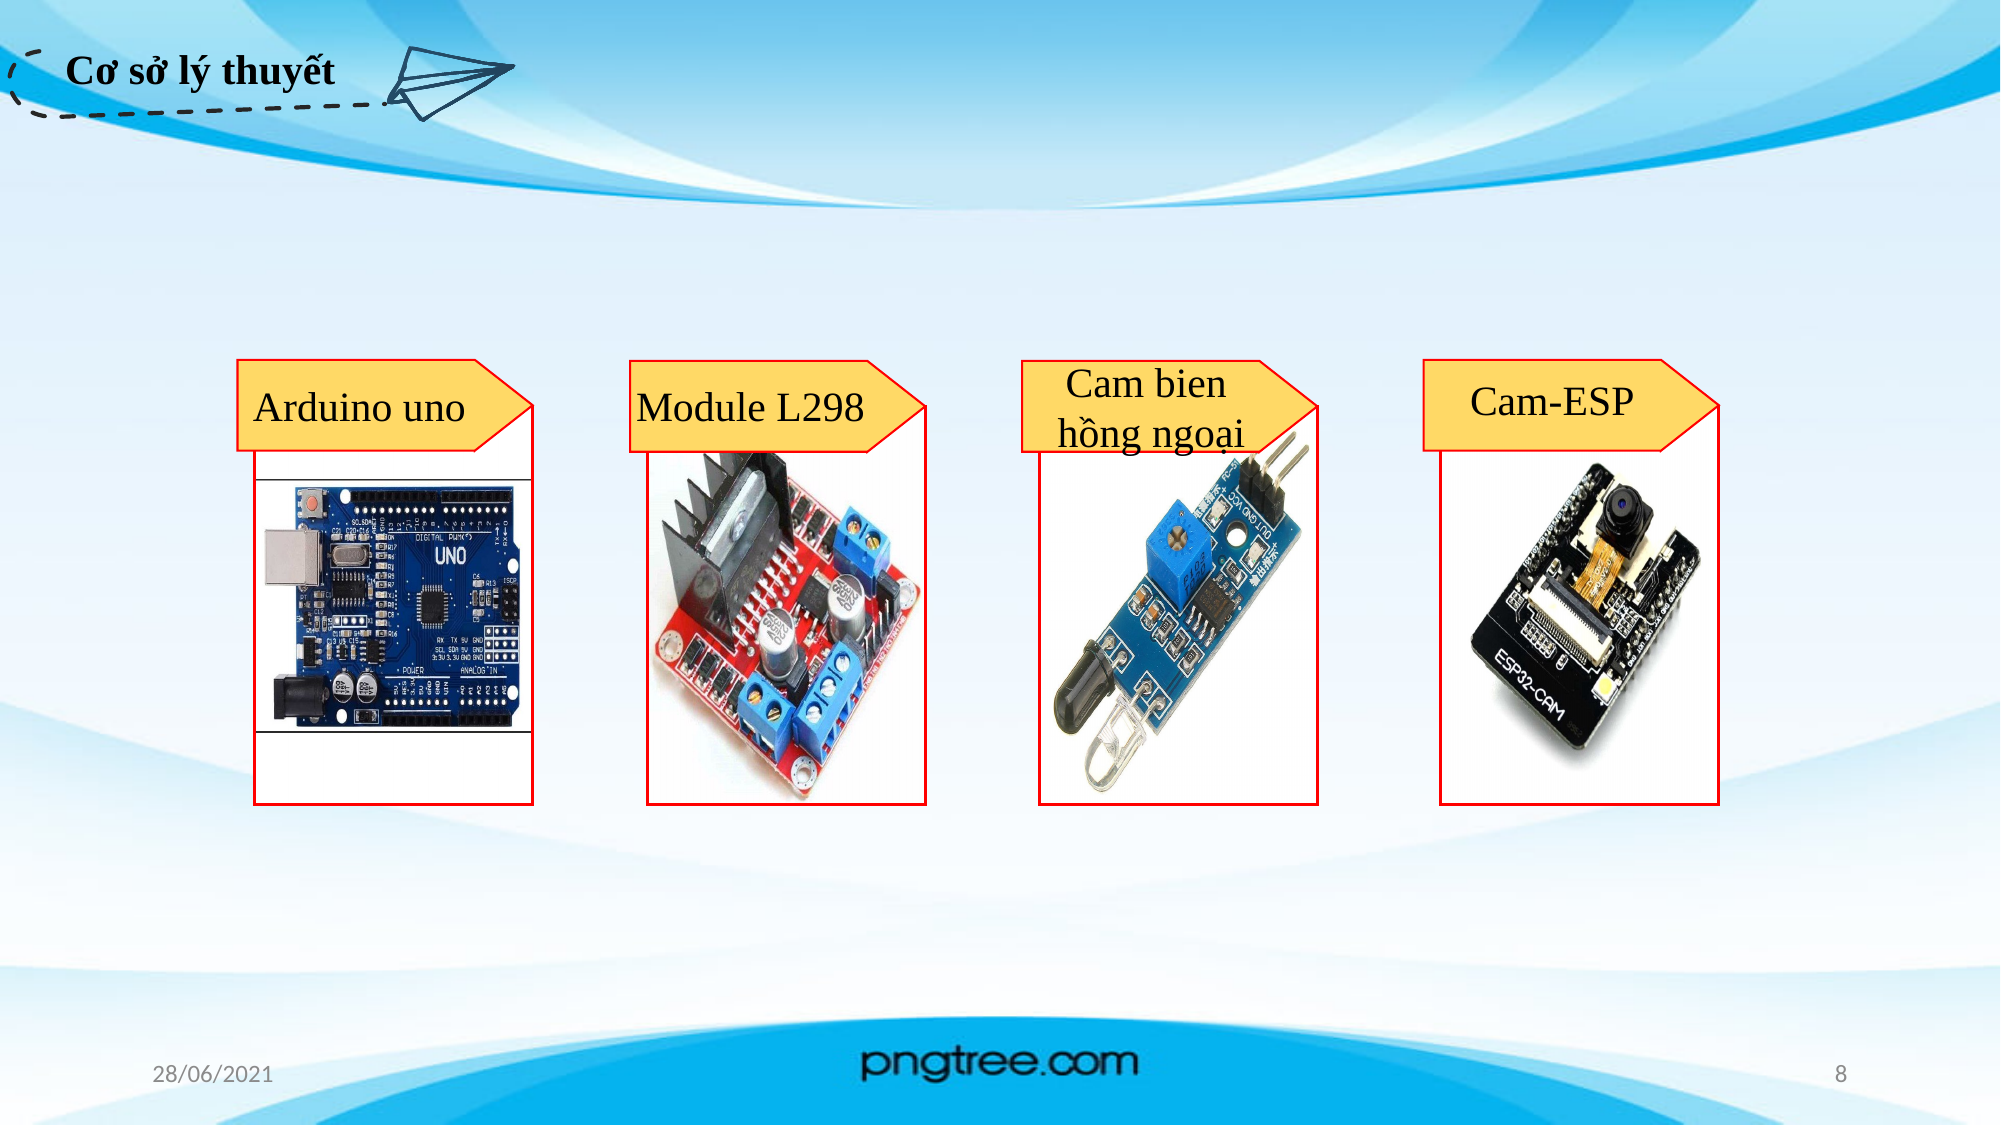

# Cơ sở lý thuyết

Cam bien
hồng ngoại
Cam-ESP
Module L298
Arduino uno

28/06/2021
8